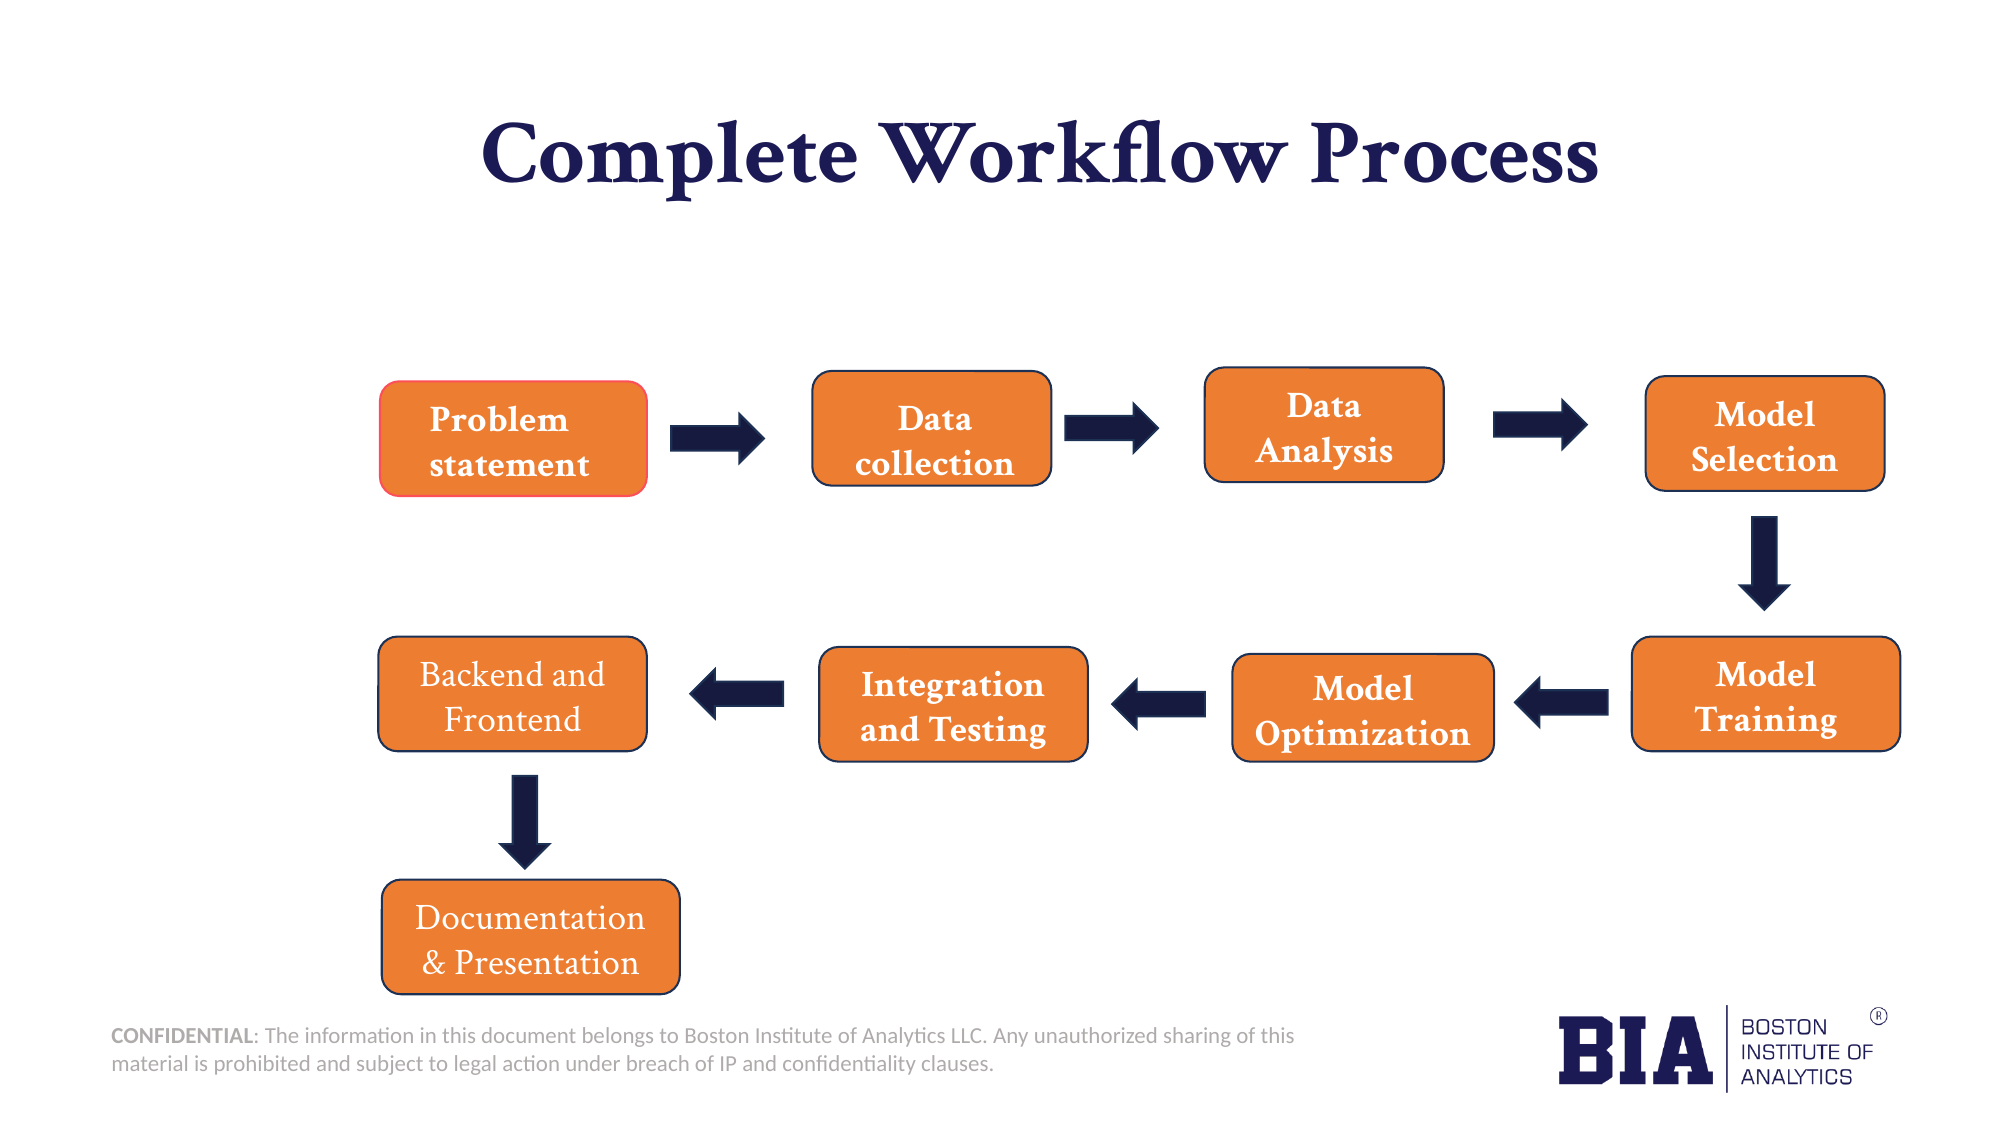

# Complete Workflow Process

Data Analysis

Model Selection

Data collection
Problem statement

Backend and Frontend
Model Training
Integration and Testing
Model Optimization

Documentation & Presentation